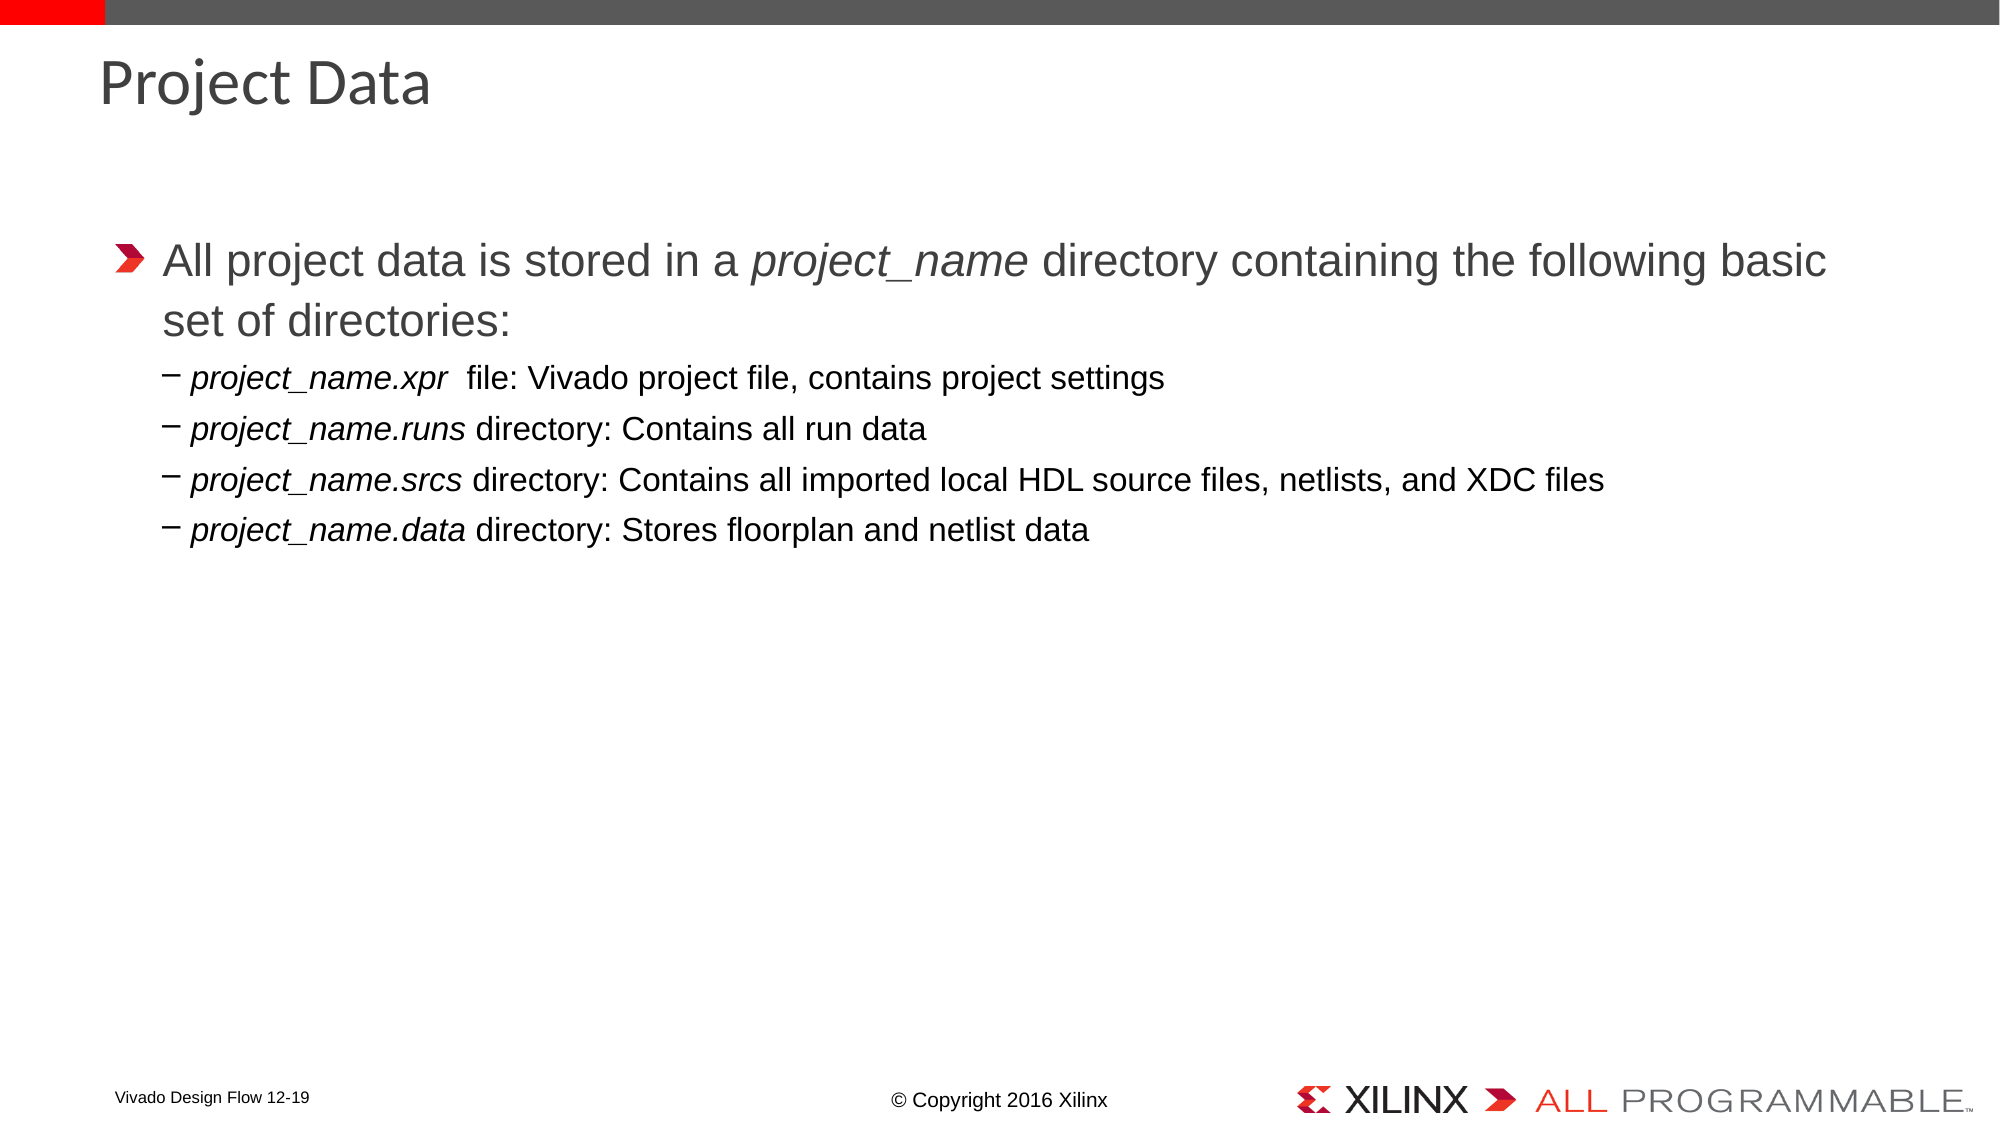

# Project Data
All project data is stored in a project_name directory containing the following basic set of directories:
project_name.xpr  file: Vivado project file, contains project settings
project_name.runs directory: Contains all run data
project_name.srcs directory: Contains all imported local HDL source files, netlists, and XDC files
project_name.data directory: Stores floorplan and netlist data
© Copyright 2016 Xilinx
Vivado Design Flow 12-19